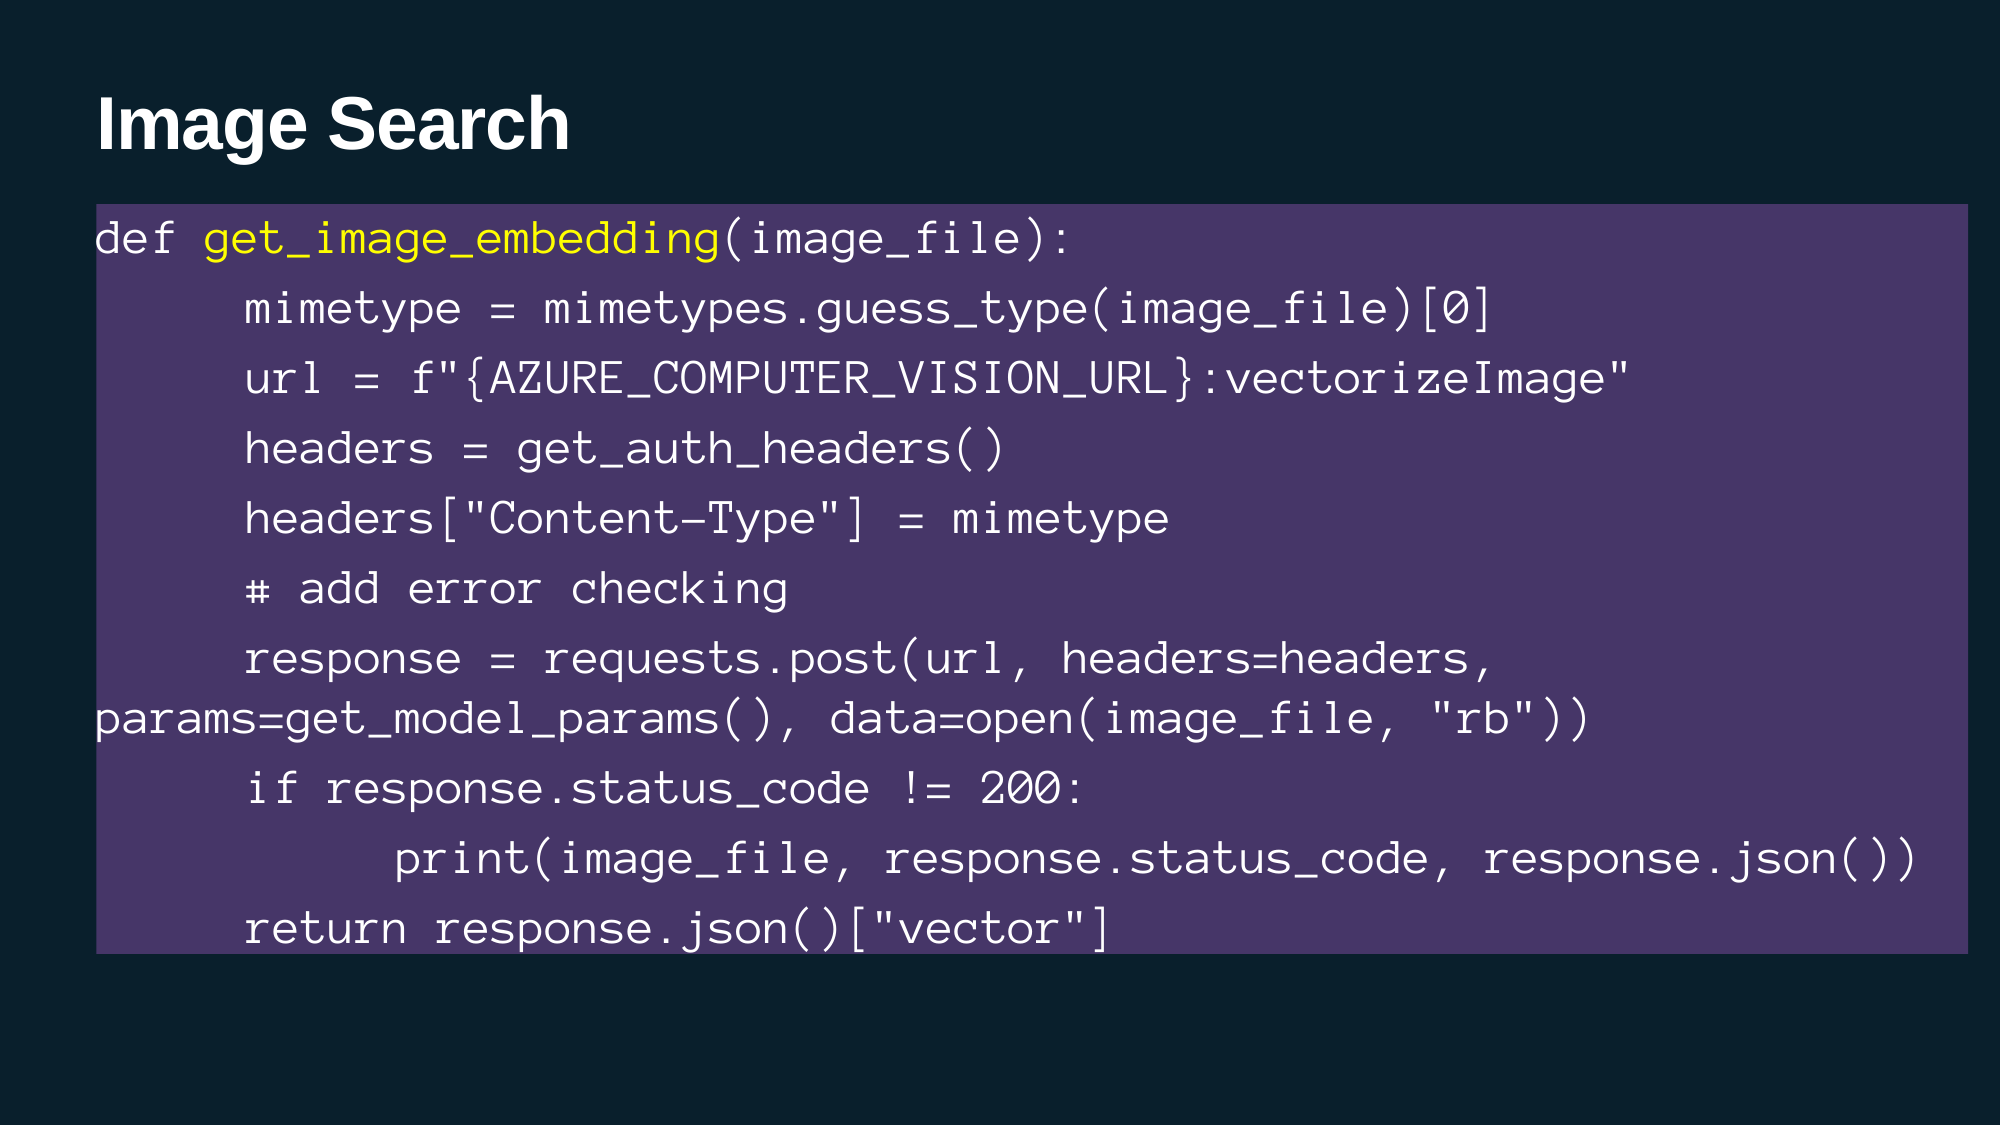

# Image Search
def get_image_embedding(image_file):
	mimetype = mimetypes.guess_type(image_file)[0]
	url = f"{AZURE_COMPUTER_VISION_URL}:vectorizeImage"
	headers = get_auth_headers()
	headers["Content-Type"] = mimetype
	# add error checking
	response = requests.post(url, headers=headers, 	params=get_model_params(), data=open(image_file, "rb"))
	if response.status_code != 200:
		print(image_file, response.status_code, response.json())
	return response.json()["vector"]